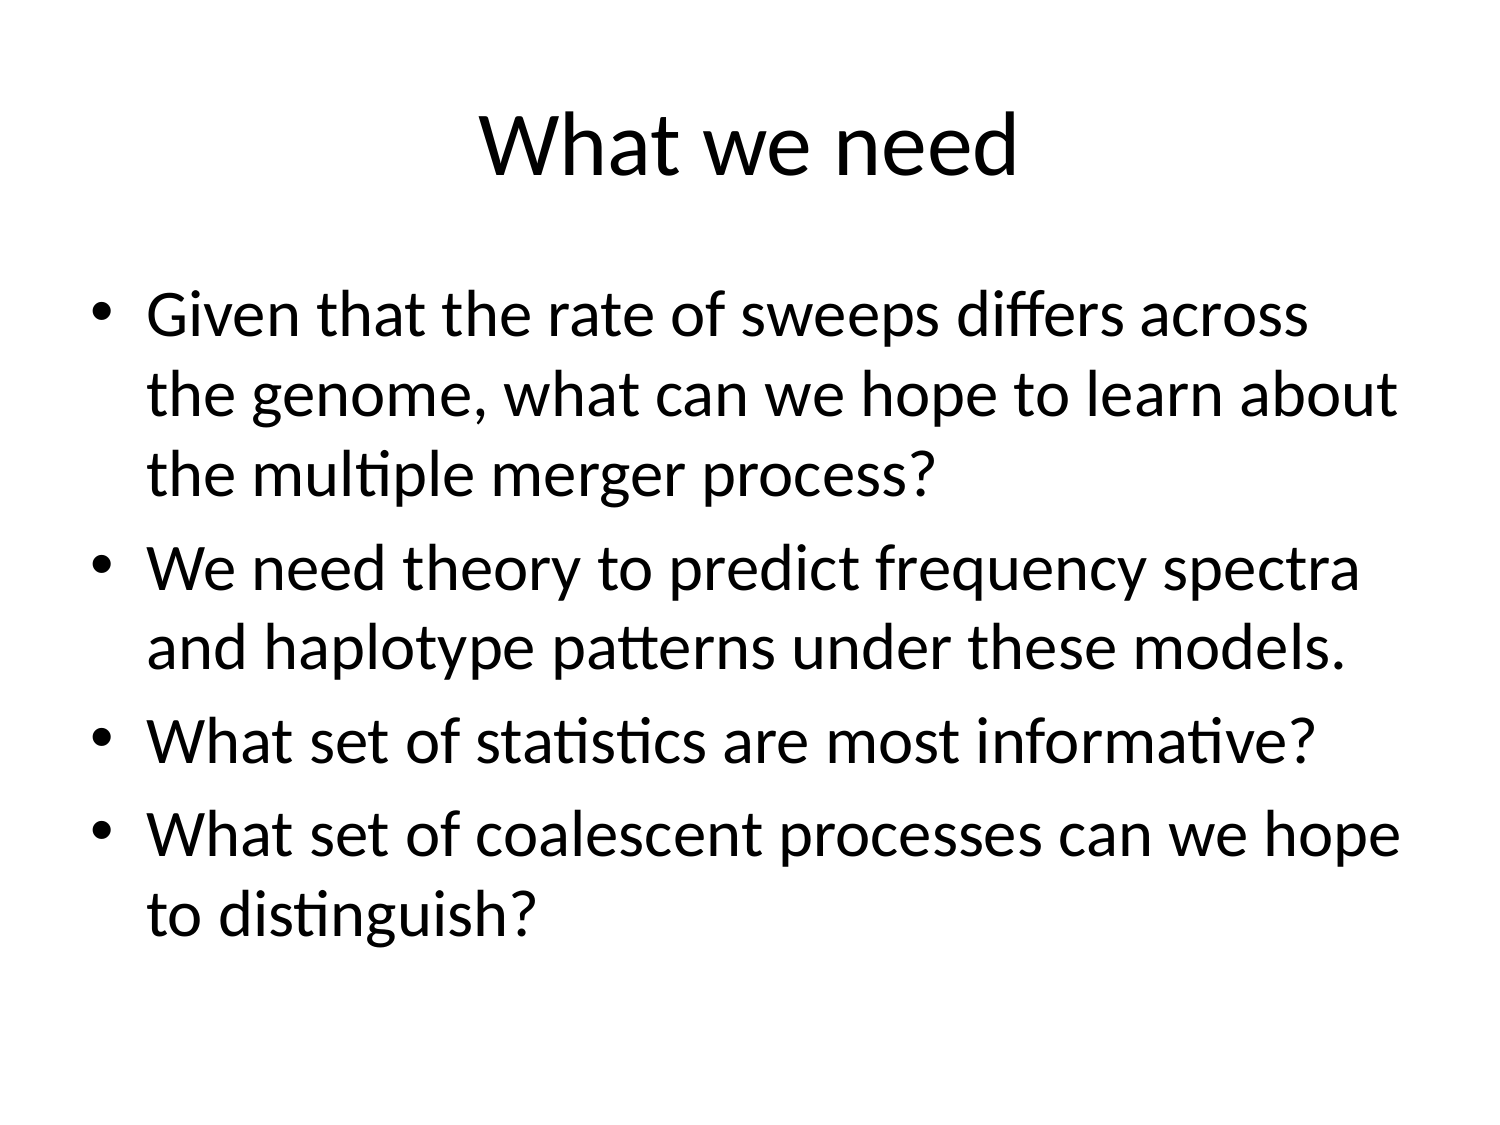

# What we need
Given that the rate of sweeps differs across the genome, what can we hope to learn about the multiple merger process?
We need theory to predict frequency spectra and haplotype patterns under these models.
What set of statistics are most informative?
What set of coalescent processes can we hope to distinguish?